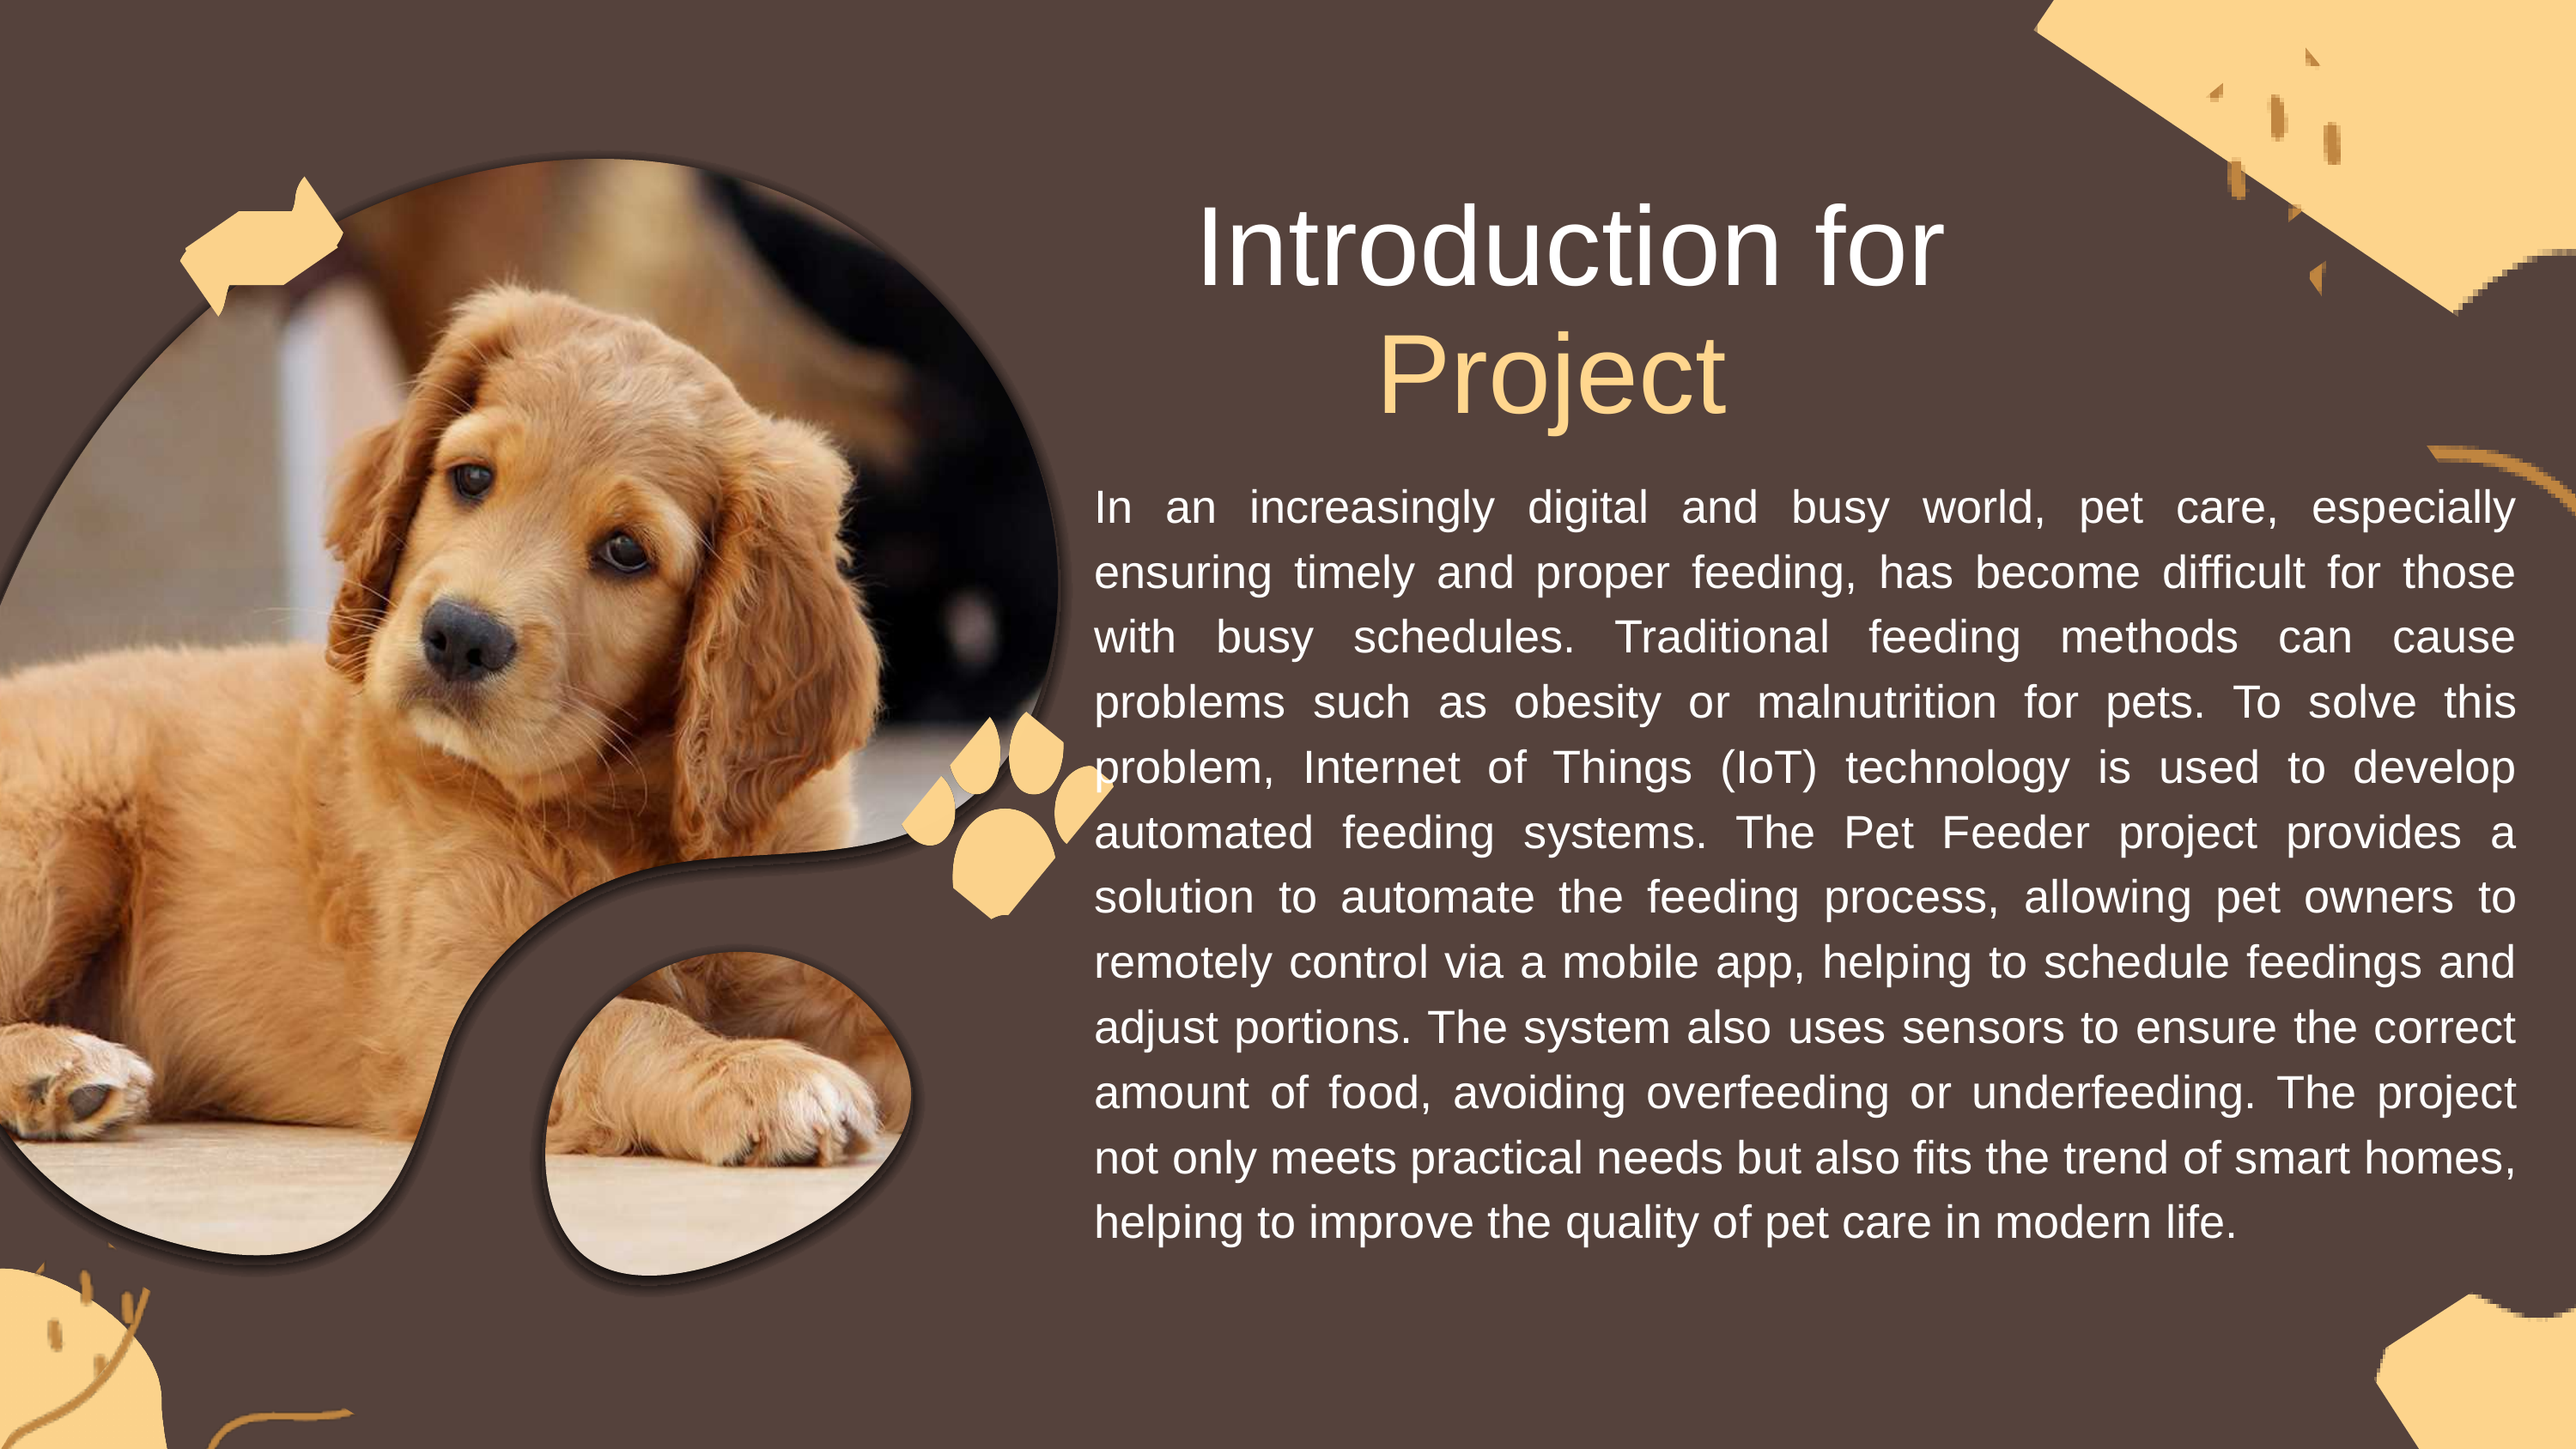

Introduction for

Project

In an increasingly digital and busy world, pet care, especially ensuring timely and proper feeding, has become difficult for those with busy schedules. Traditional feeding methods can cause problems such as obesity or malnutrition for pets. To solve this problem, Internet of Things (IoT) technology is used to develop automated feeding systems. The Pet Feeder project provides a solution to automate the feeding process, allowing pet owners to remotely control via a mobile app, helping to schedule feedings and adjust portions. The system also uses sensors to ensure the correct amount of food, avoiding overfeeding or underfeeding. The project not only meets practical needs but also fits the trend of smart homes, helping to improve the quality of pet care in modern life.